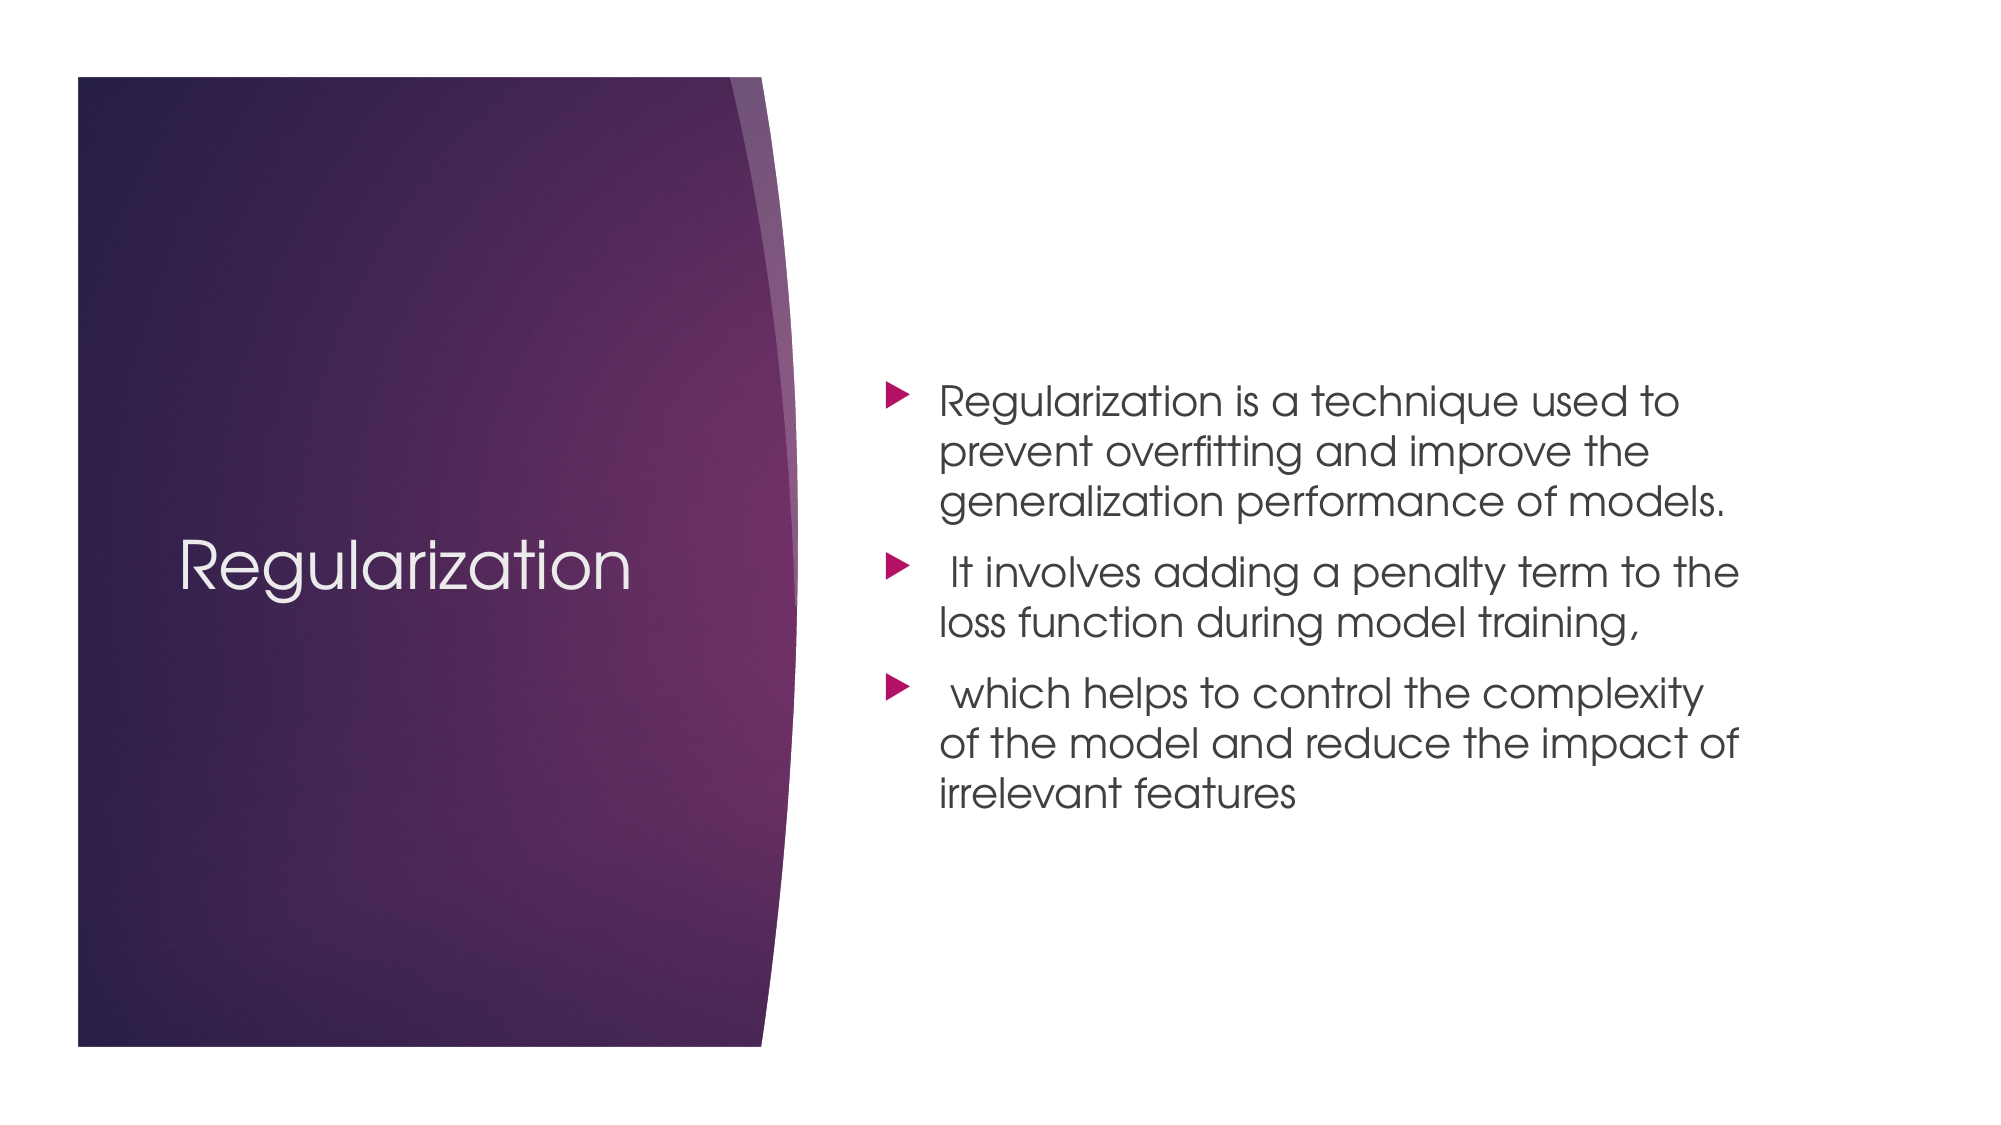

Regularization is a technique used to prevent overfitting and improve the generalization performance of models.
 It involves adding a penalty term to the loss function during model training,
 which helps to control the complexity of the model and reduce the impact of irrelevant features
# Regularization